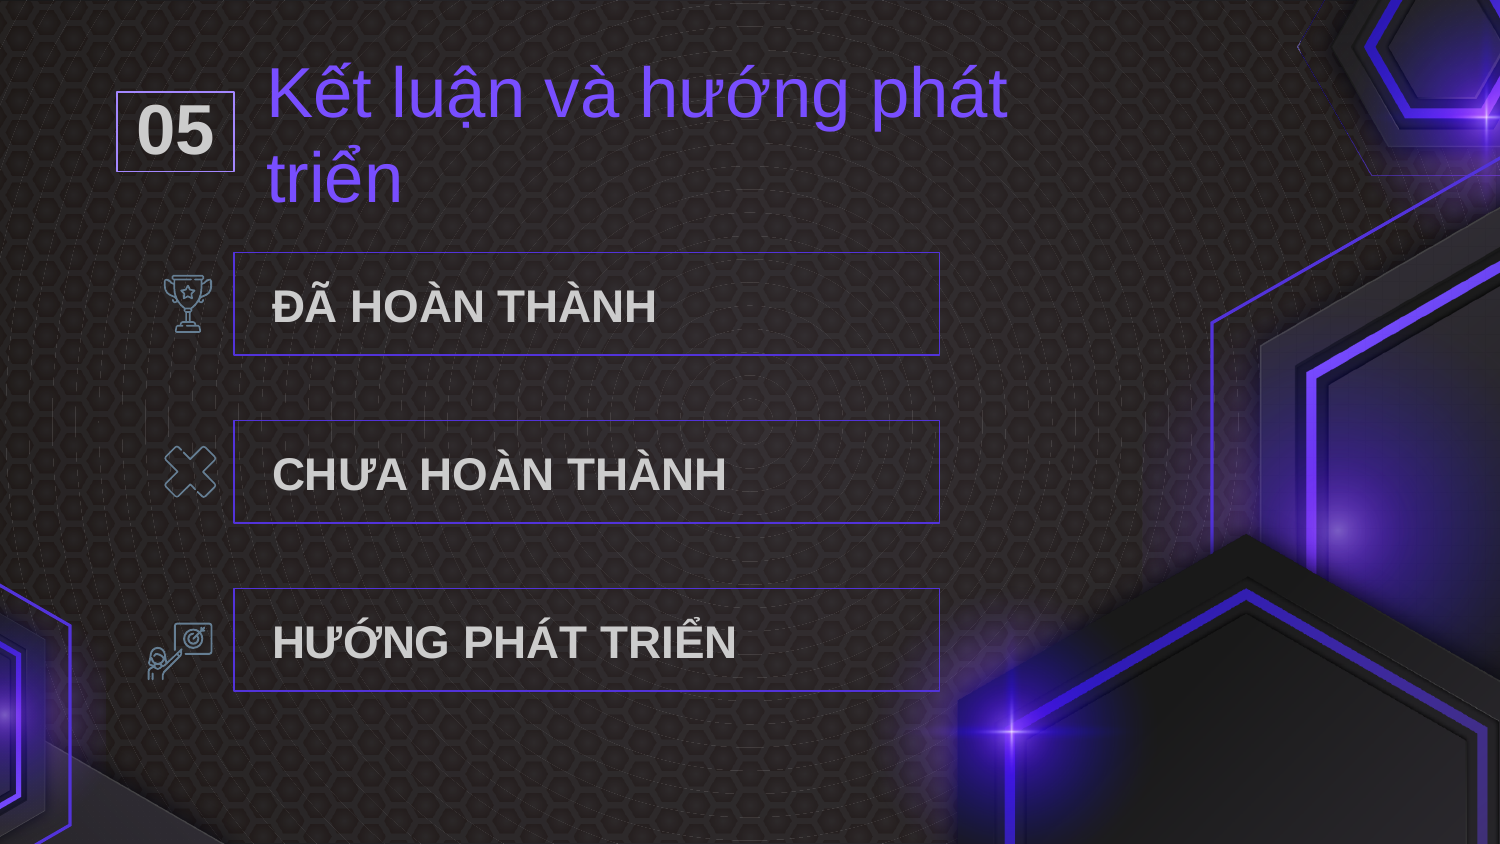

01
02
03
Phân tích thiết kế hệ thống
Giới thiệu đề tài
Công nghệ sử dụng
04
Demo sản phẩm
05
Kết luận và hướng phát triển
ĐÃ HOÀN THÀNH

CHƯA HOÀN THÀNH

HƯỚNG PHÁT TRIỂN